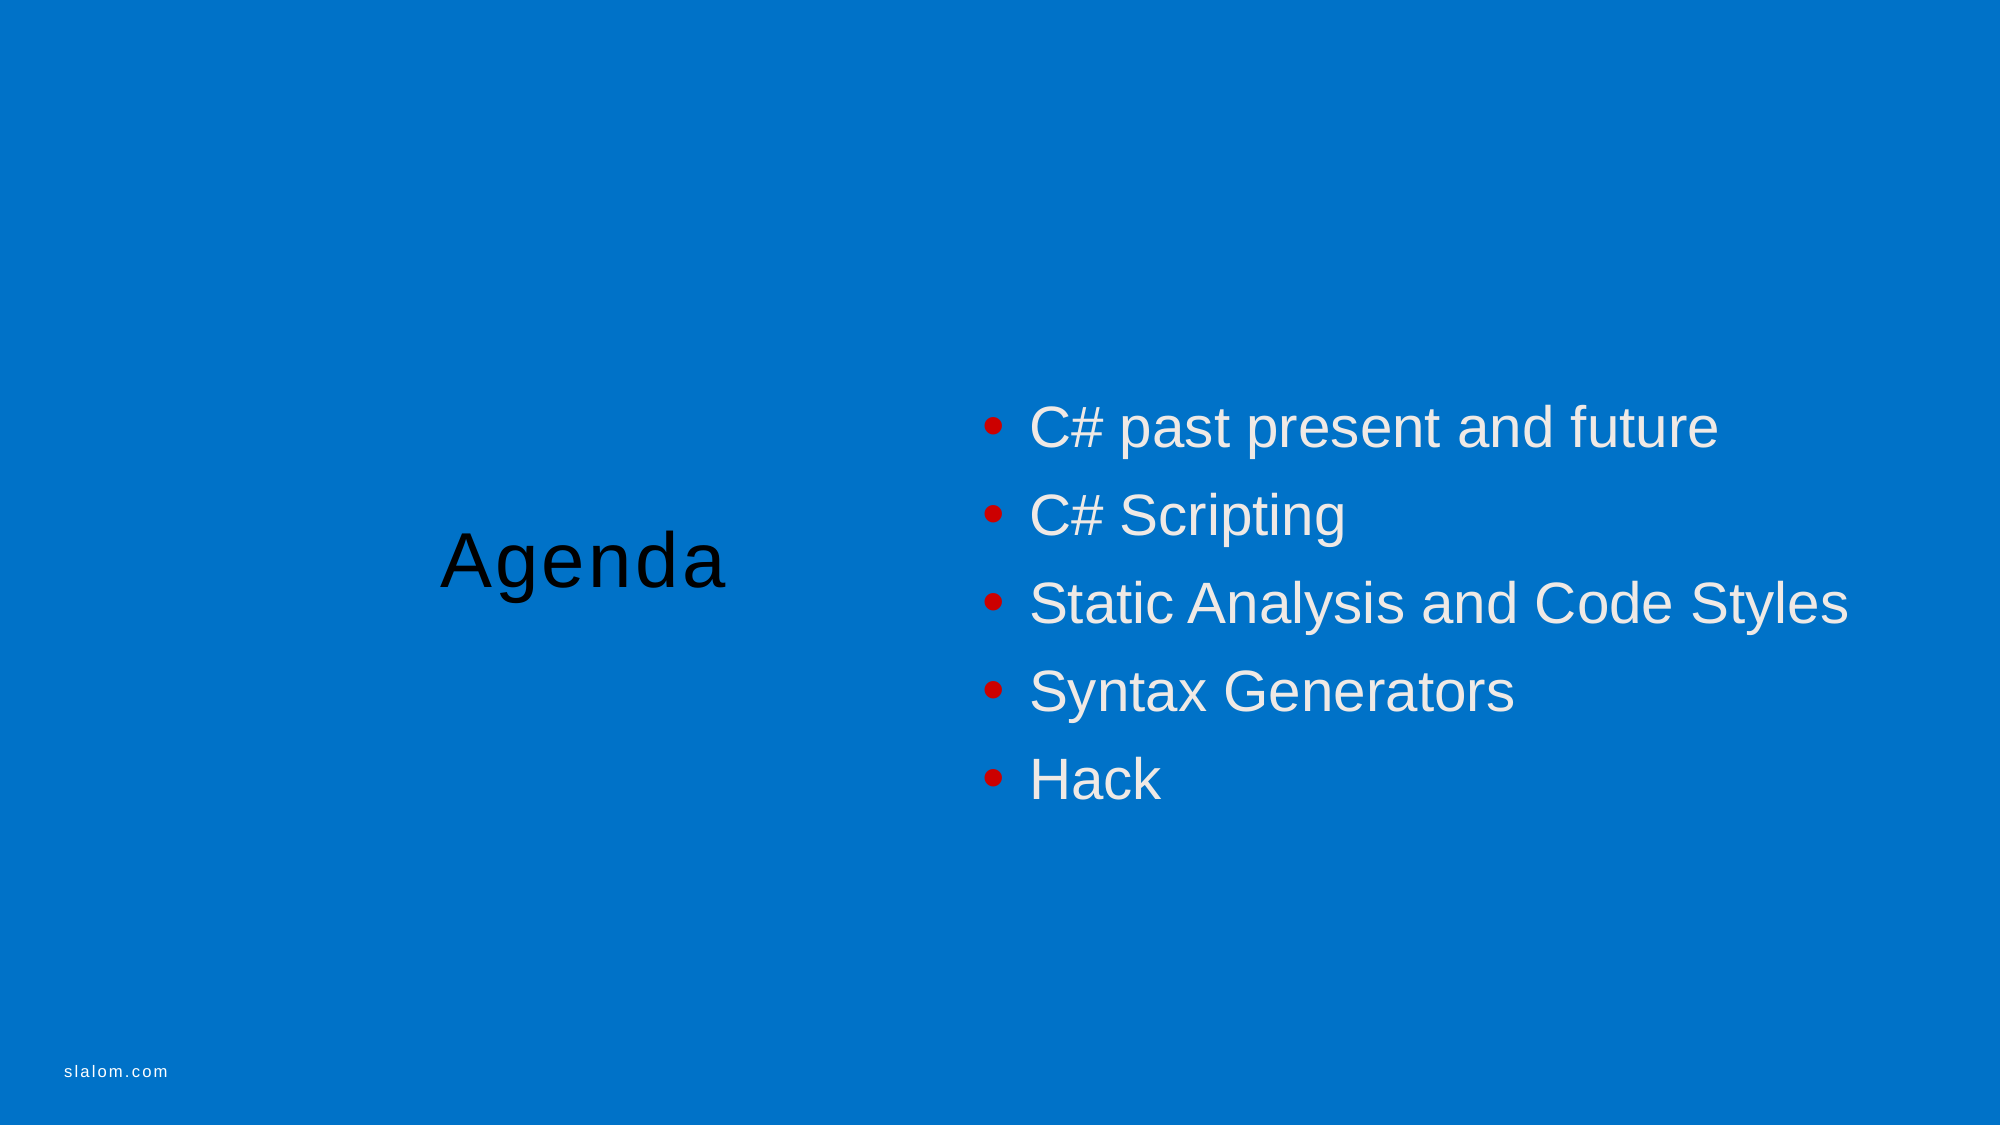

C# past present and future
C# Scripting
Static Analysis and Code Styles
Syntax Generators
Hack
# Agenda